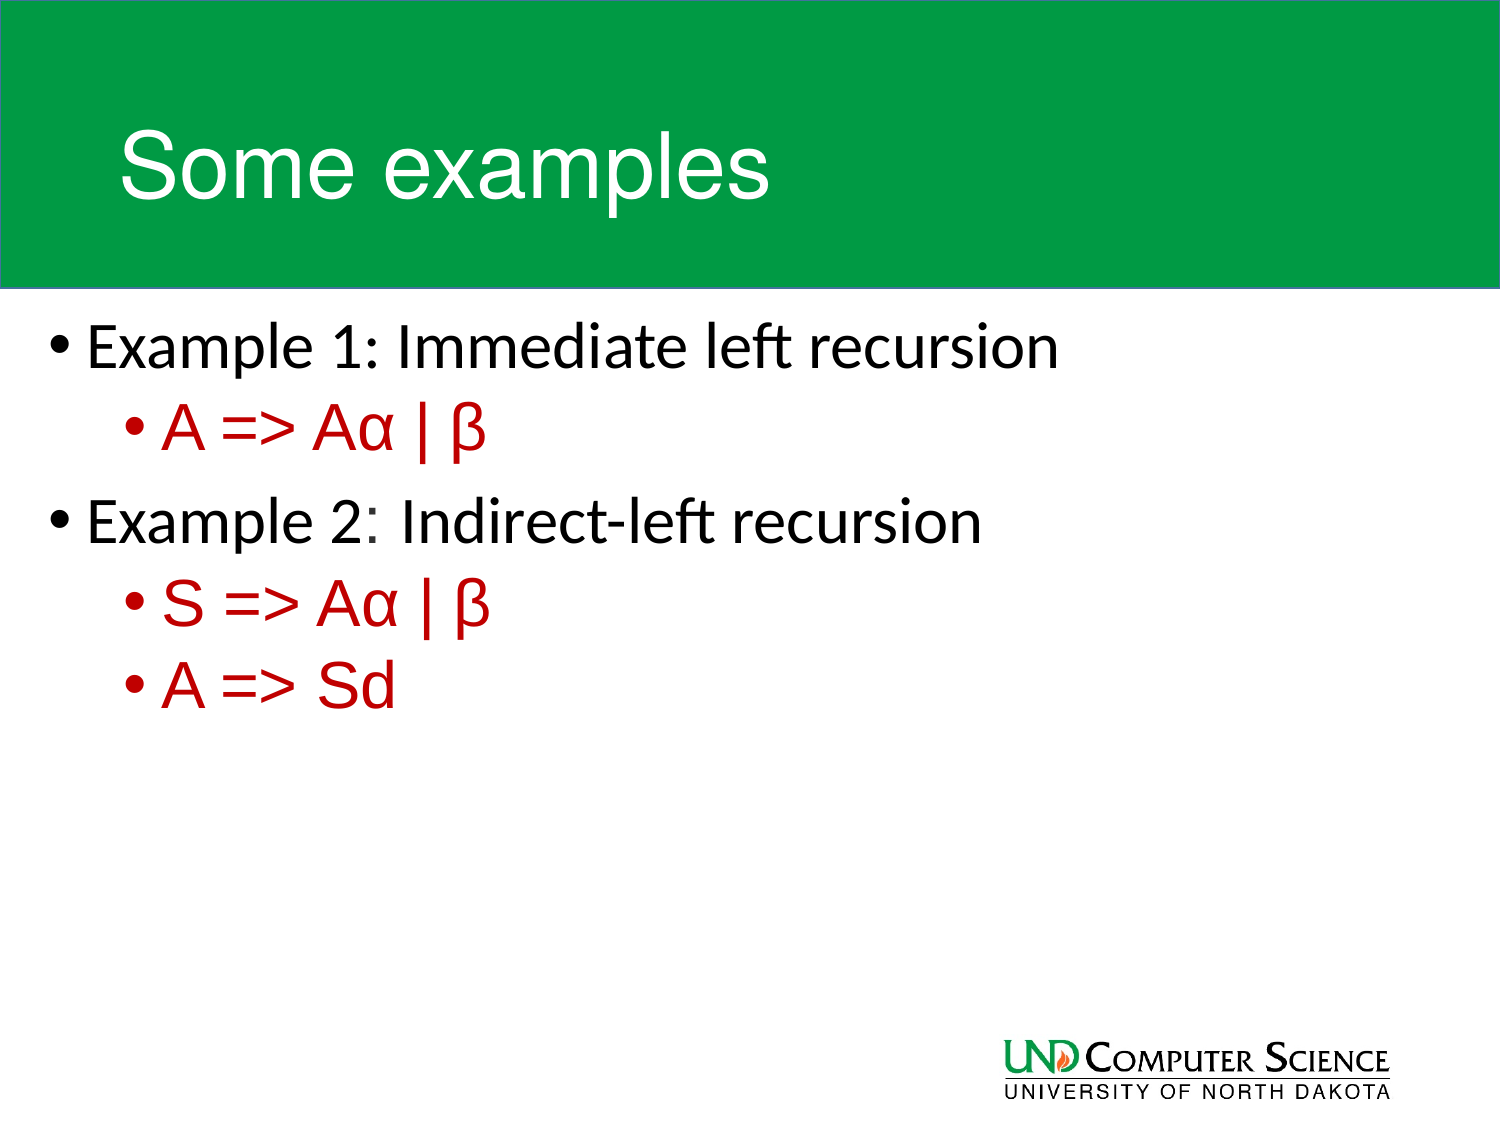

# Some examples
Example 1: Immediate left recursion
A => Aα | β
Example 2: Indirect-left recursion
S => Aα | β
A => Sd